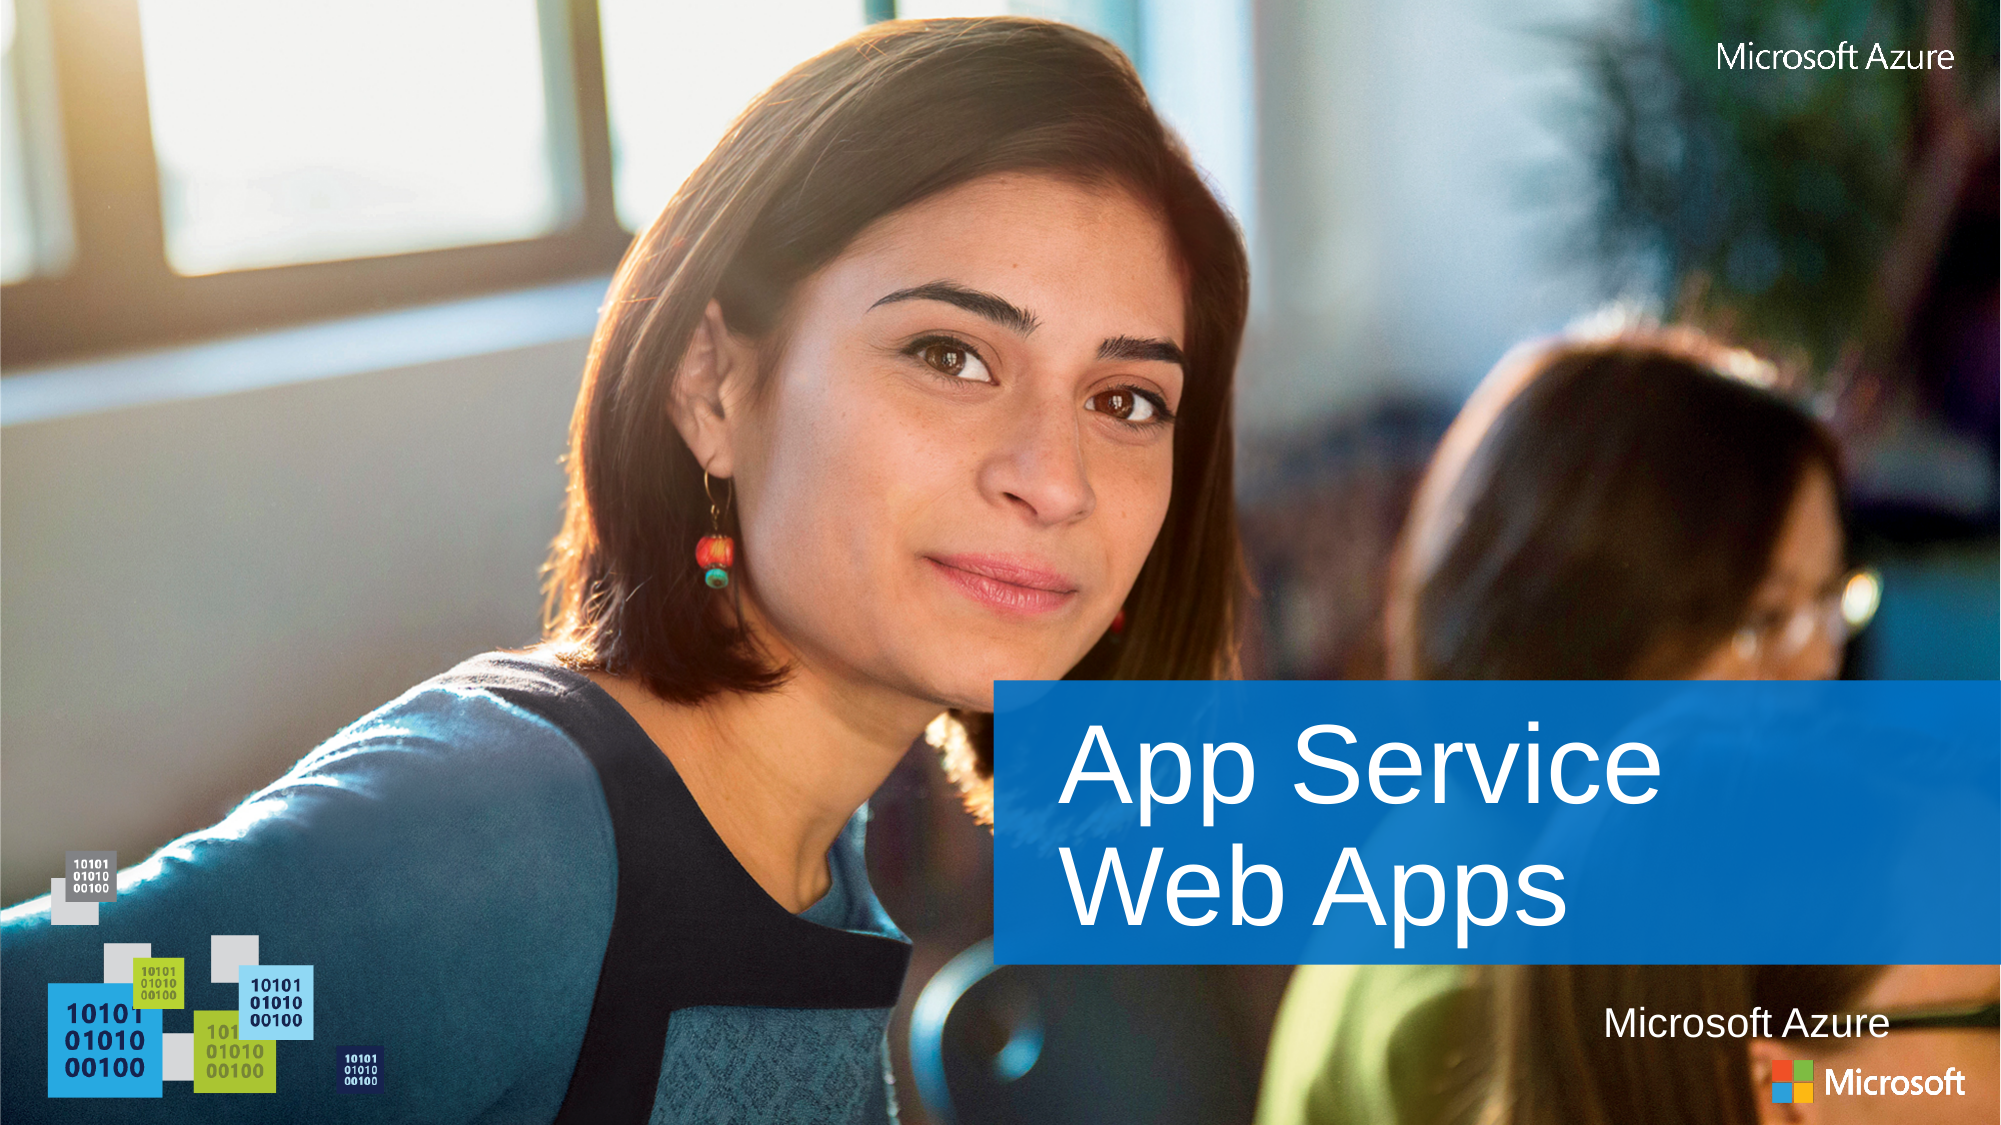

# App Service Web Apps
Microsoft Azure